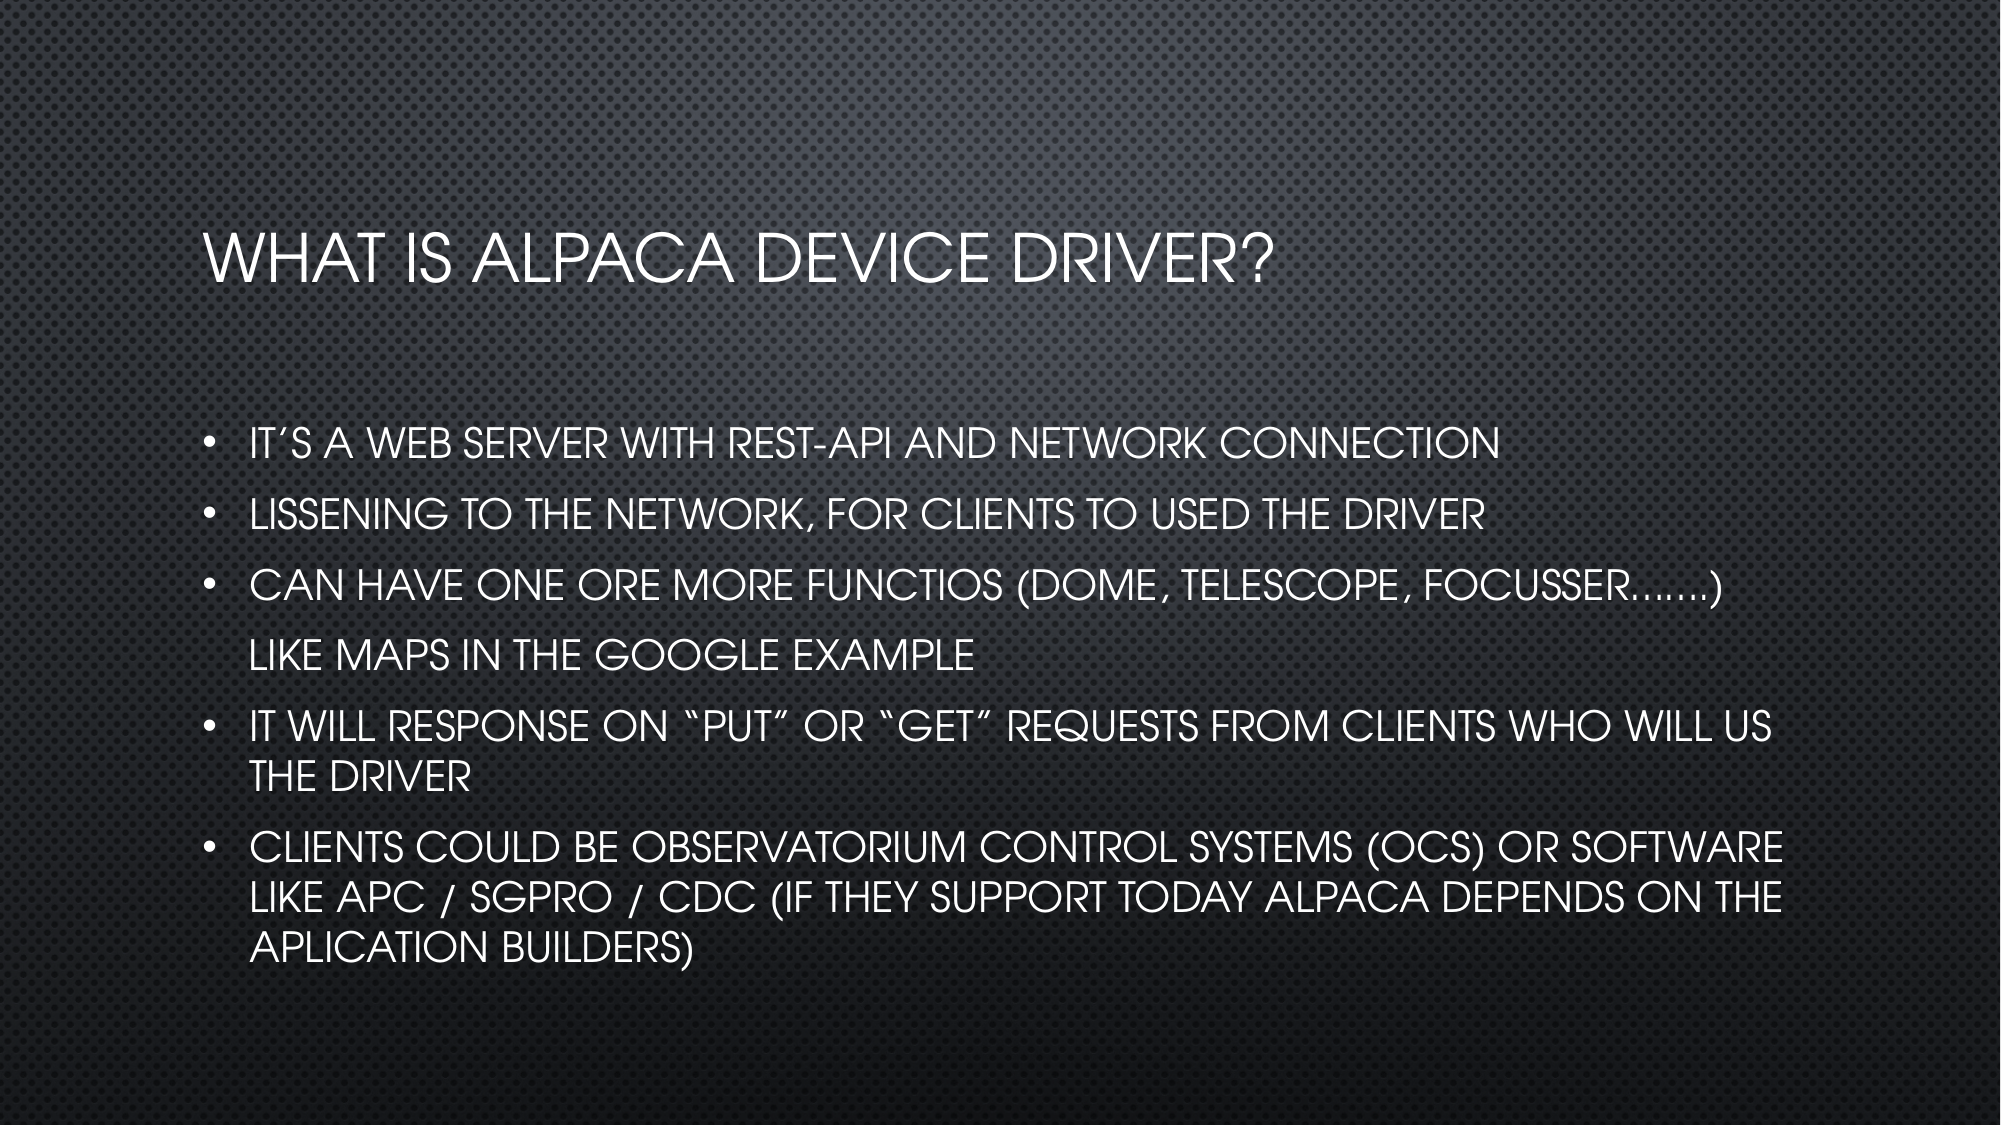

# What is ALPACA DEVICE DRIVER?
it’s a web server with rest-api and network connection
lissening to the network, for clients to used the driver
can have one ore more functios (dome, telescope, Focusser…….)
    like maps in the google example
it will response on “put” or “get” requests from clients who will us the driver
clients could be observatorium control systems (OCS) or software like apc / sgpro / cdc (if they support today alpaca depends on the aplication builders)